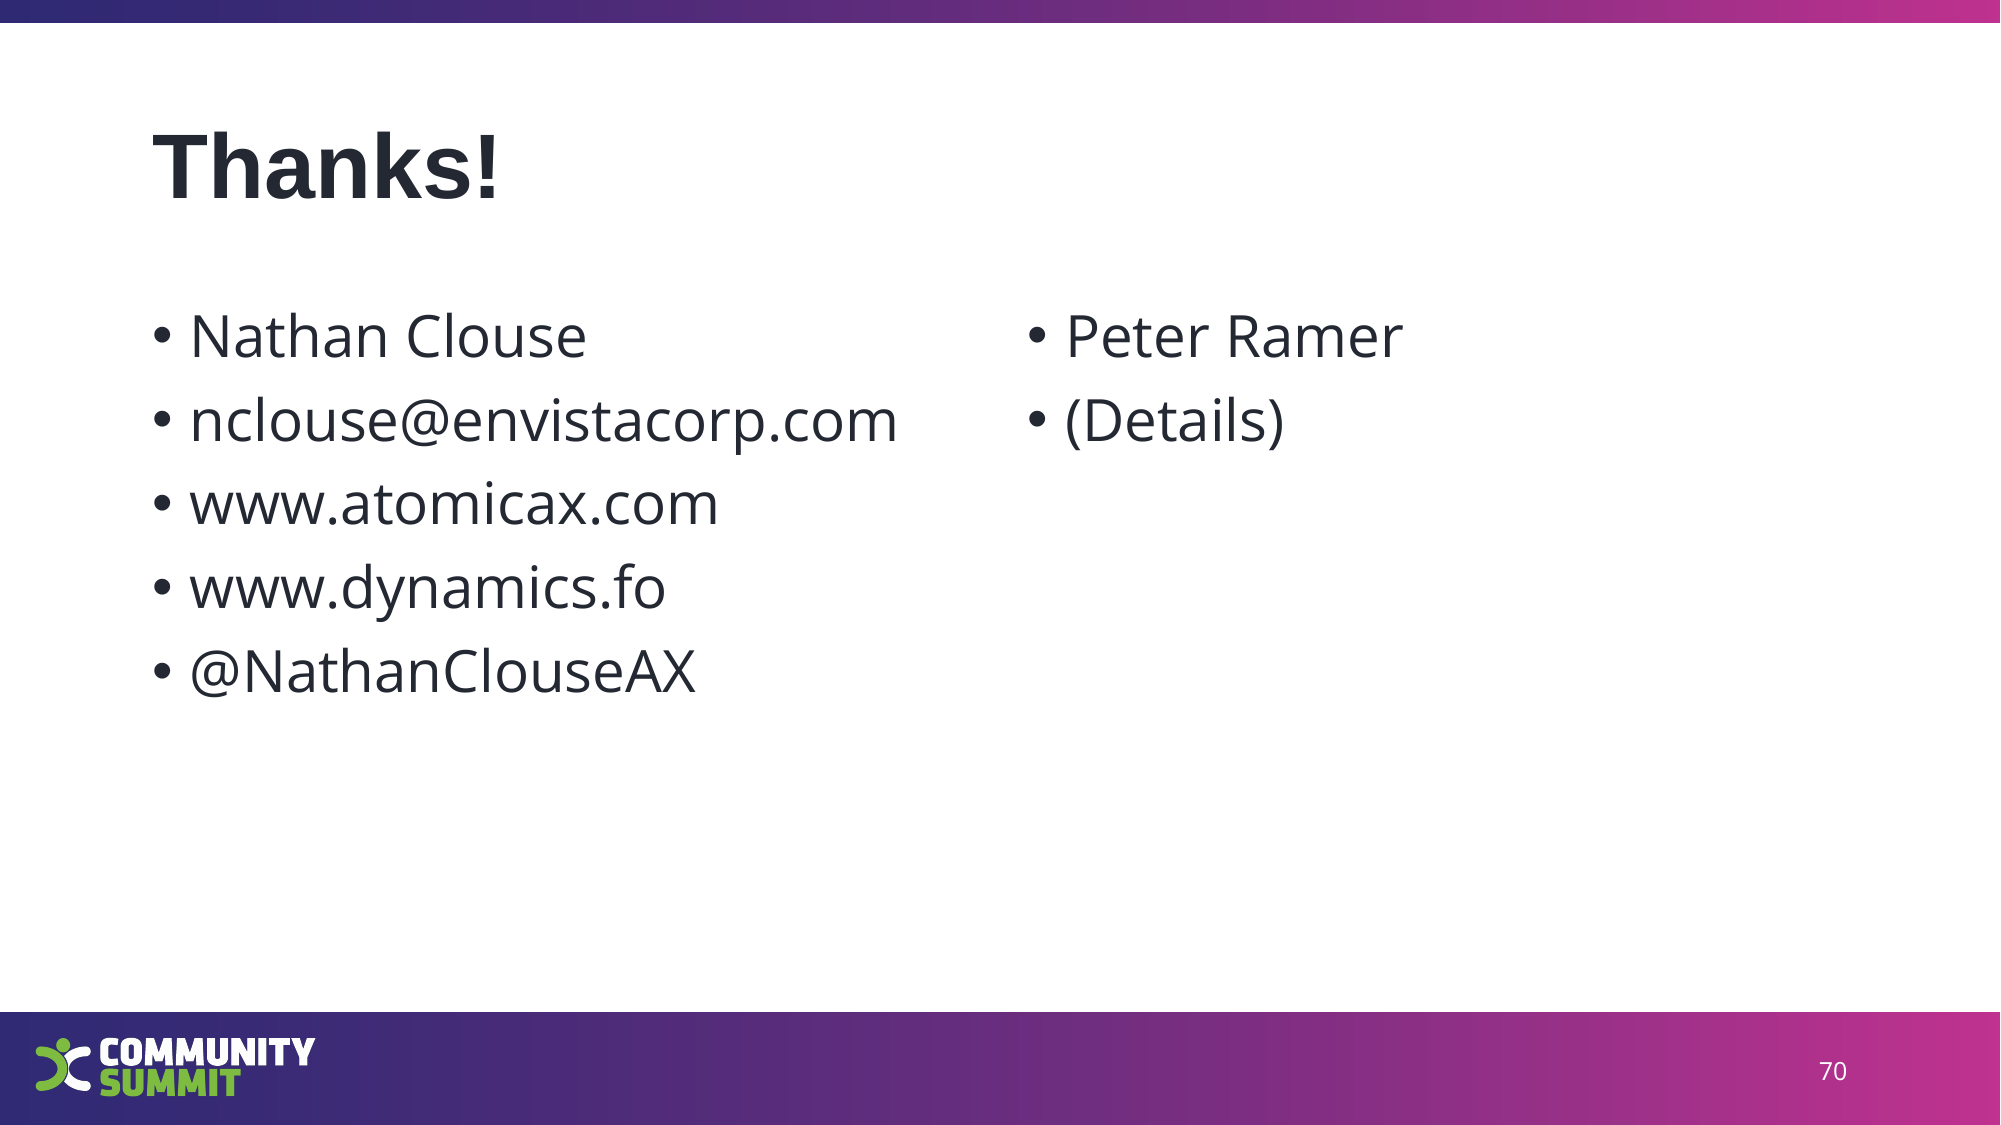

# Thanks!
Nathan Clouse
nclouse@envistacorp.com
www.atomicax.com
www.dynamics.fo
@NathanClouseAX

Peter Ramer
(Details)
70